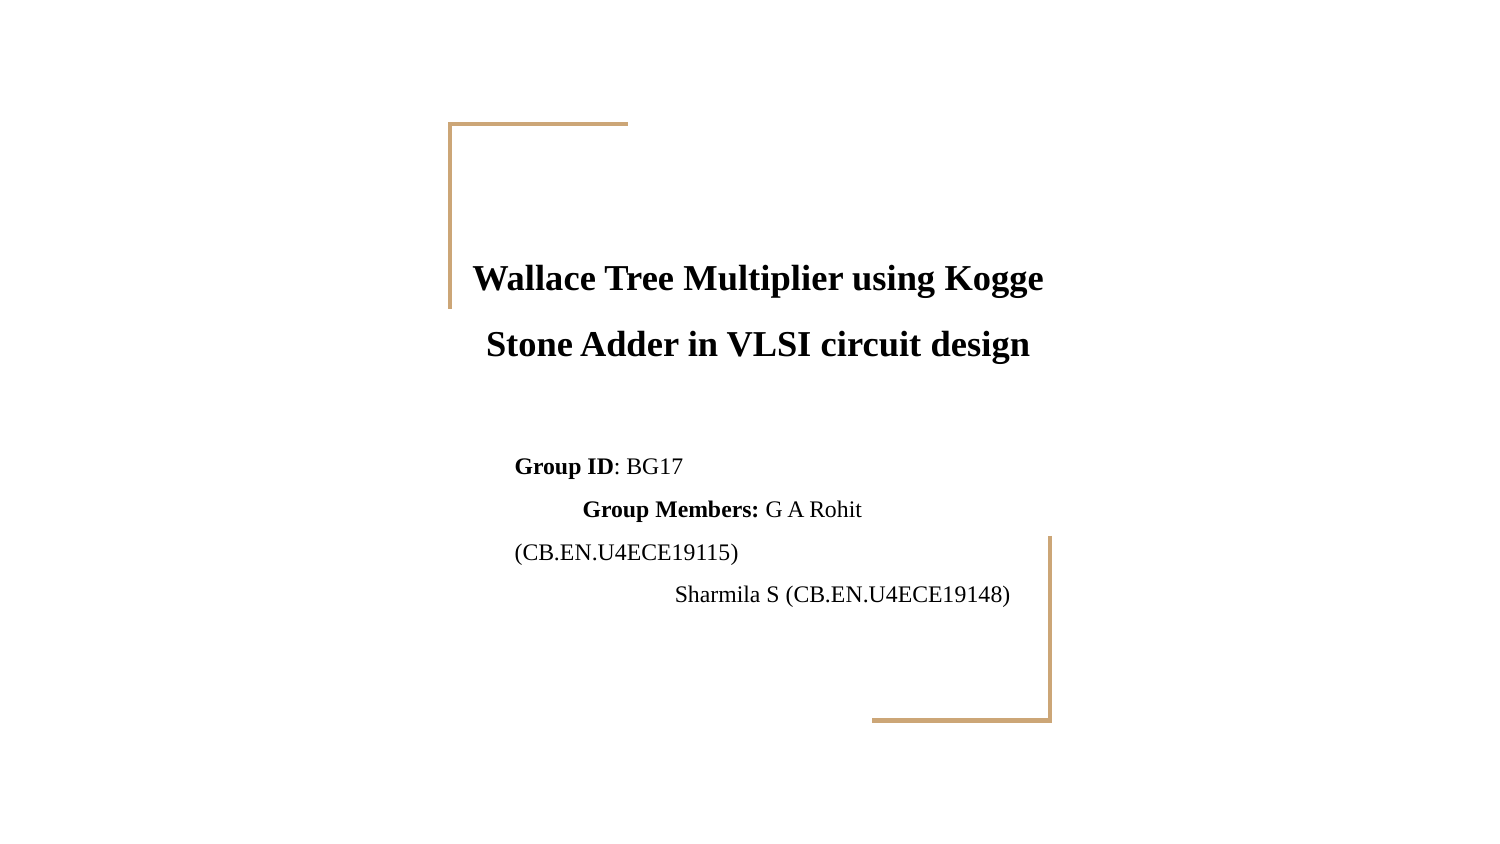

# Wallace Tree Multiplier using Kogge Stone Adder in VLSI circuit design

Group ID: BG17
Group Members: G A Rohit (CB.EN.U4ECE19115)
Sharmila S (CB.EN.U4ECE19148)